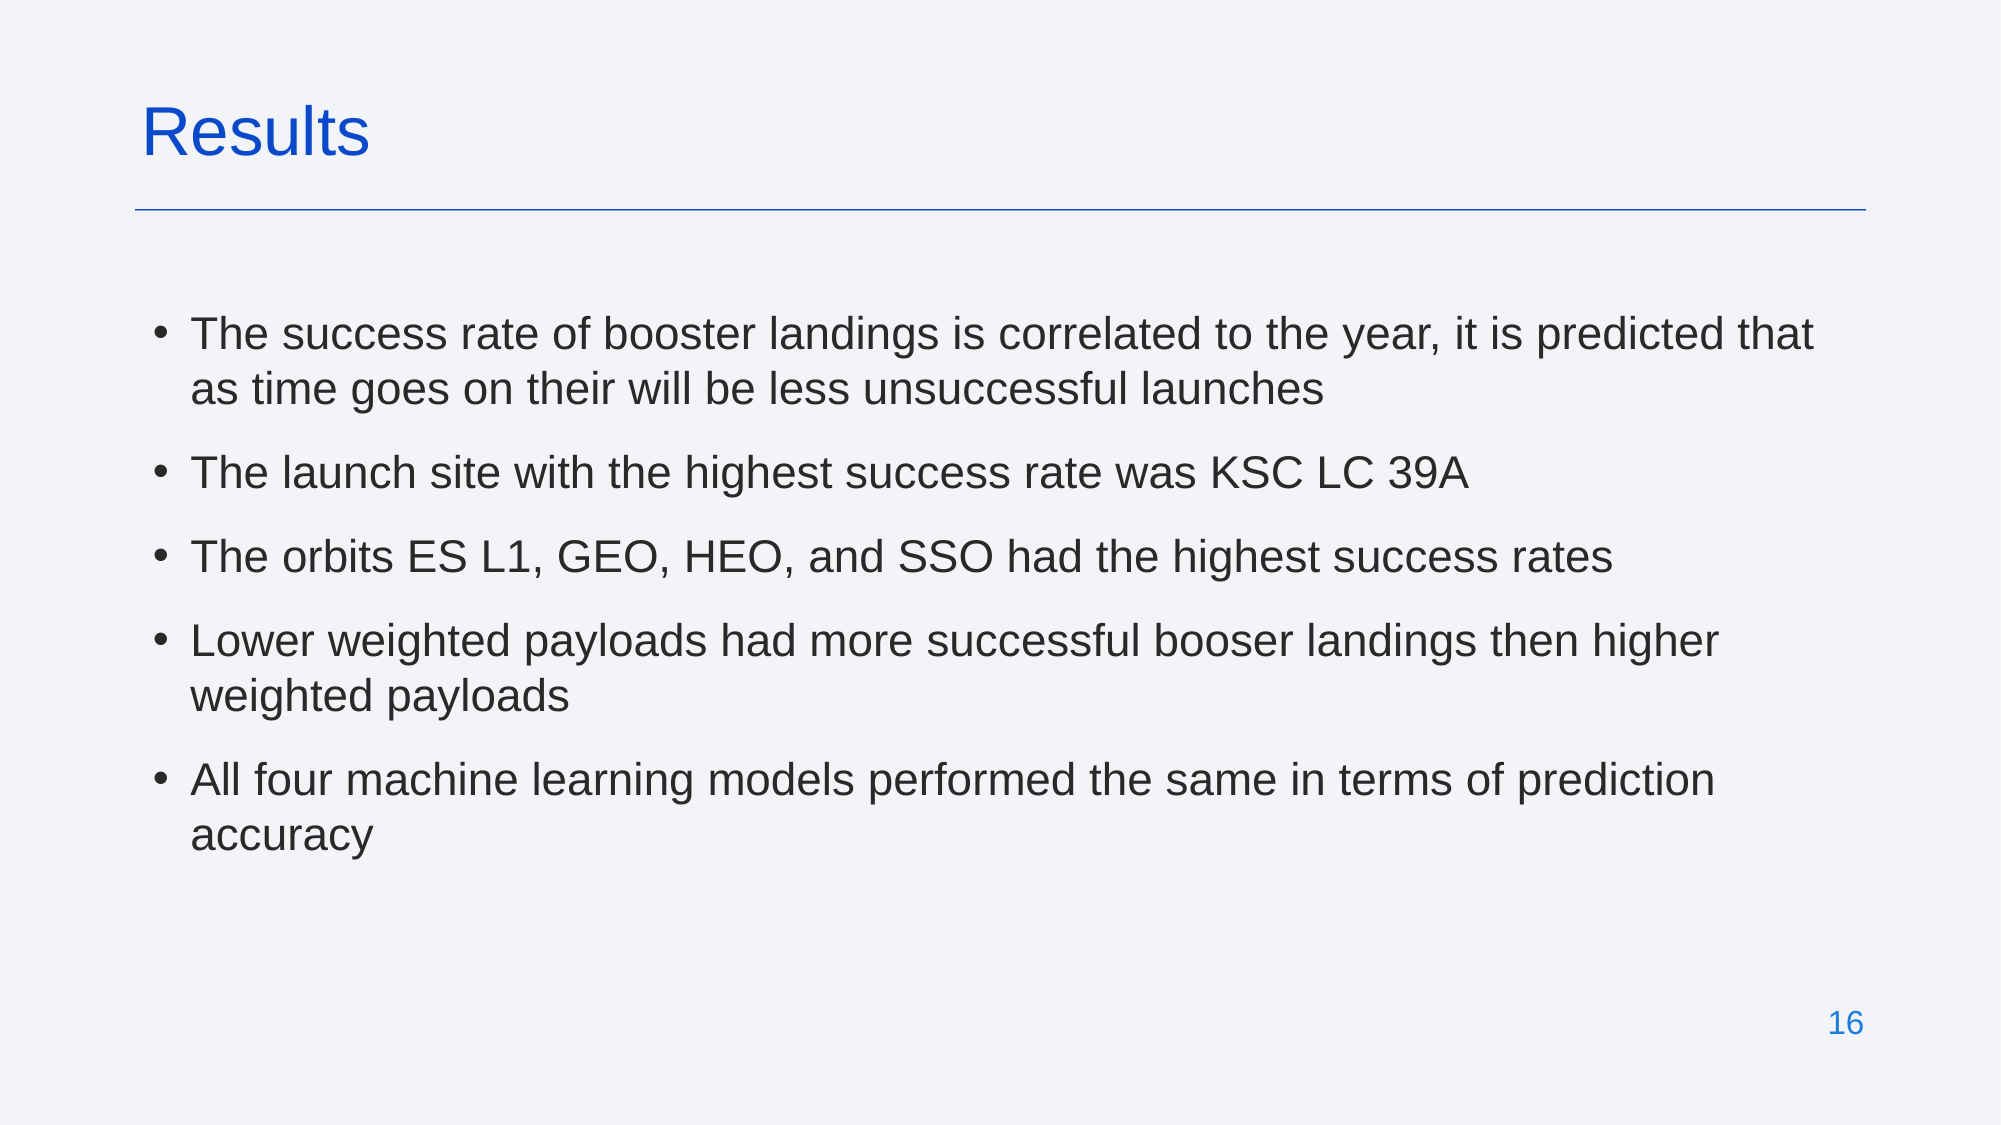

Results
The success rate of booster landings is correlated to the year, it is predicted that as time goes on their will be less unsuccessful launches
The launch site with the highest success rate was KSC LC 39A
The orbits ES L1, GEO, HEO, and SSO had the highest success rates
Lower weighted payloads had more successful booser landings then higher weighted payloads
All four machine learning models performed the same in terms of prediction accuracy

16